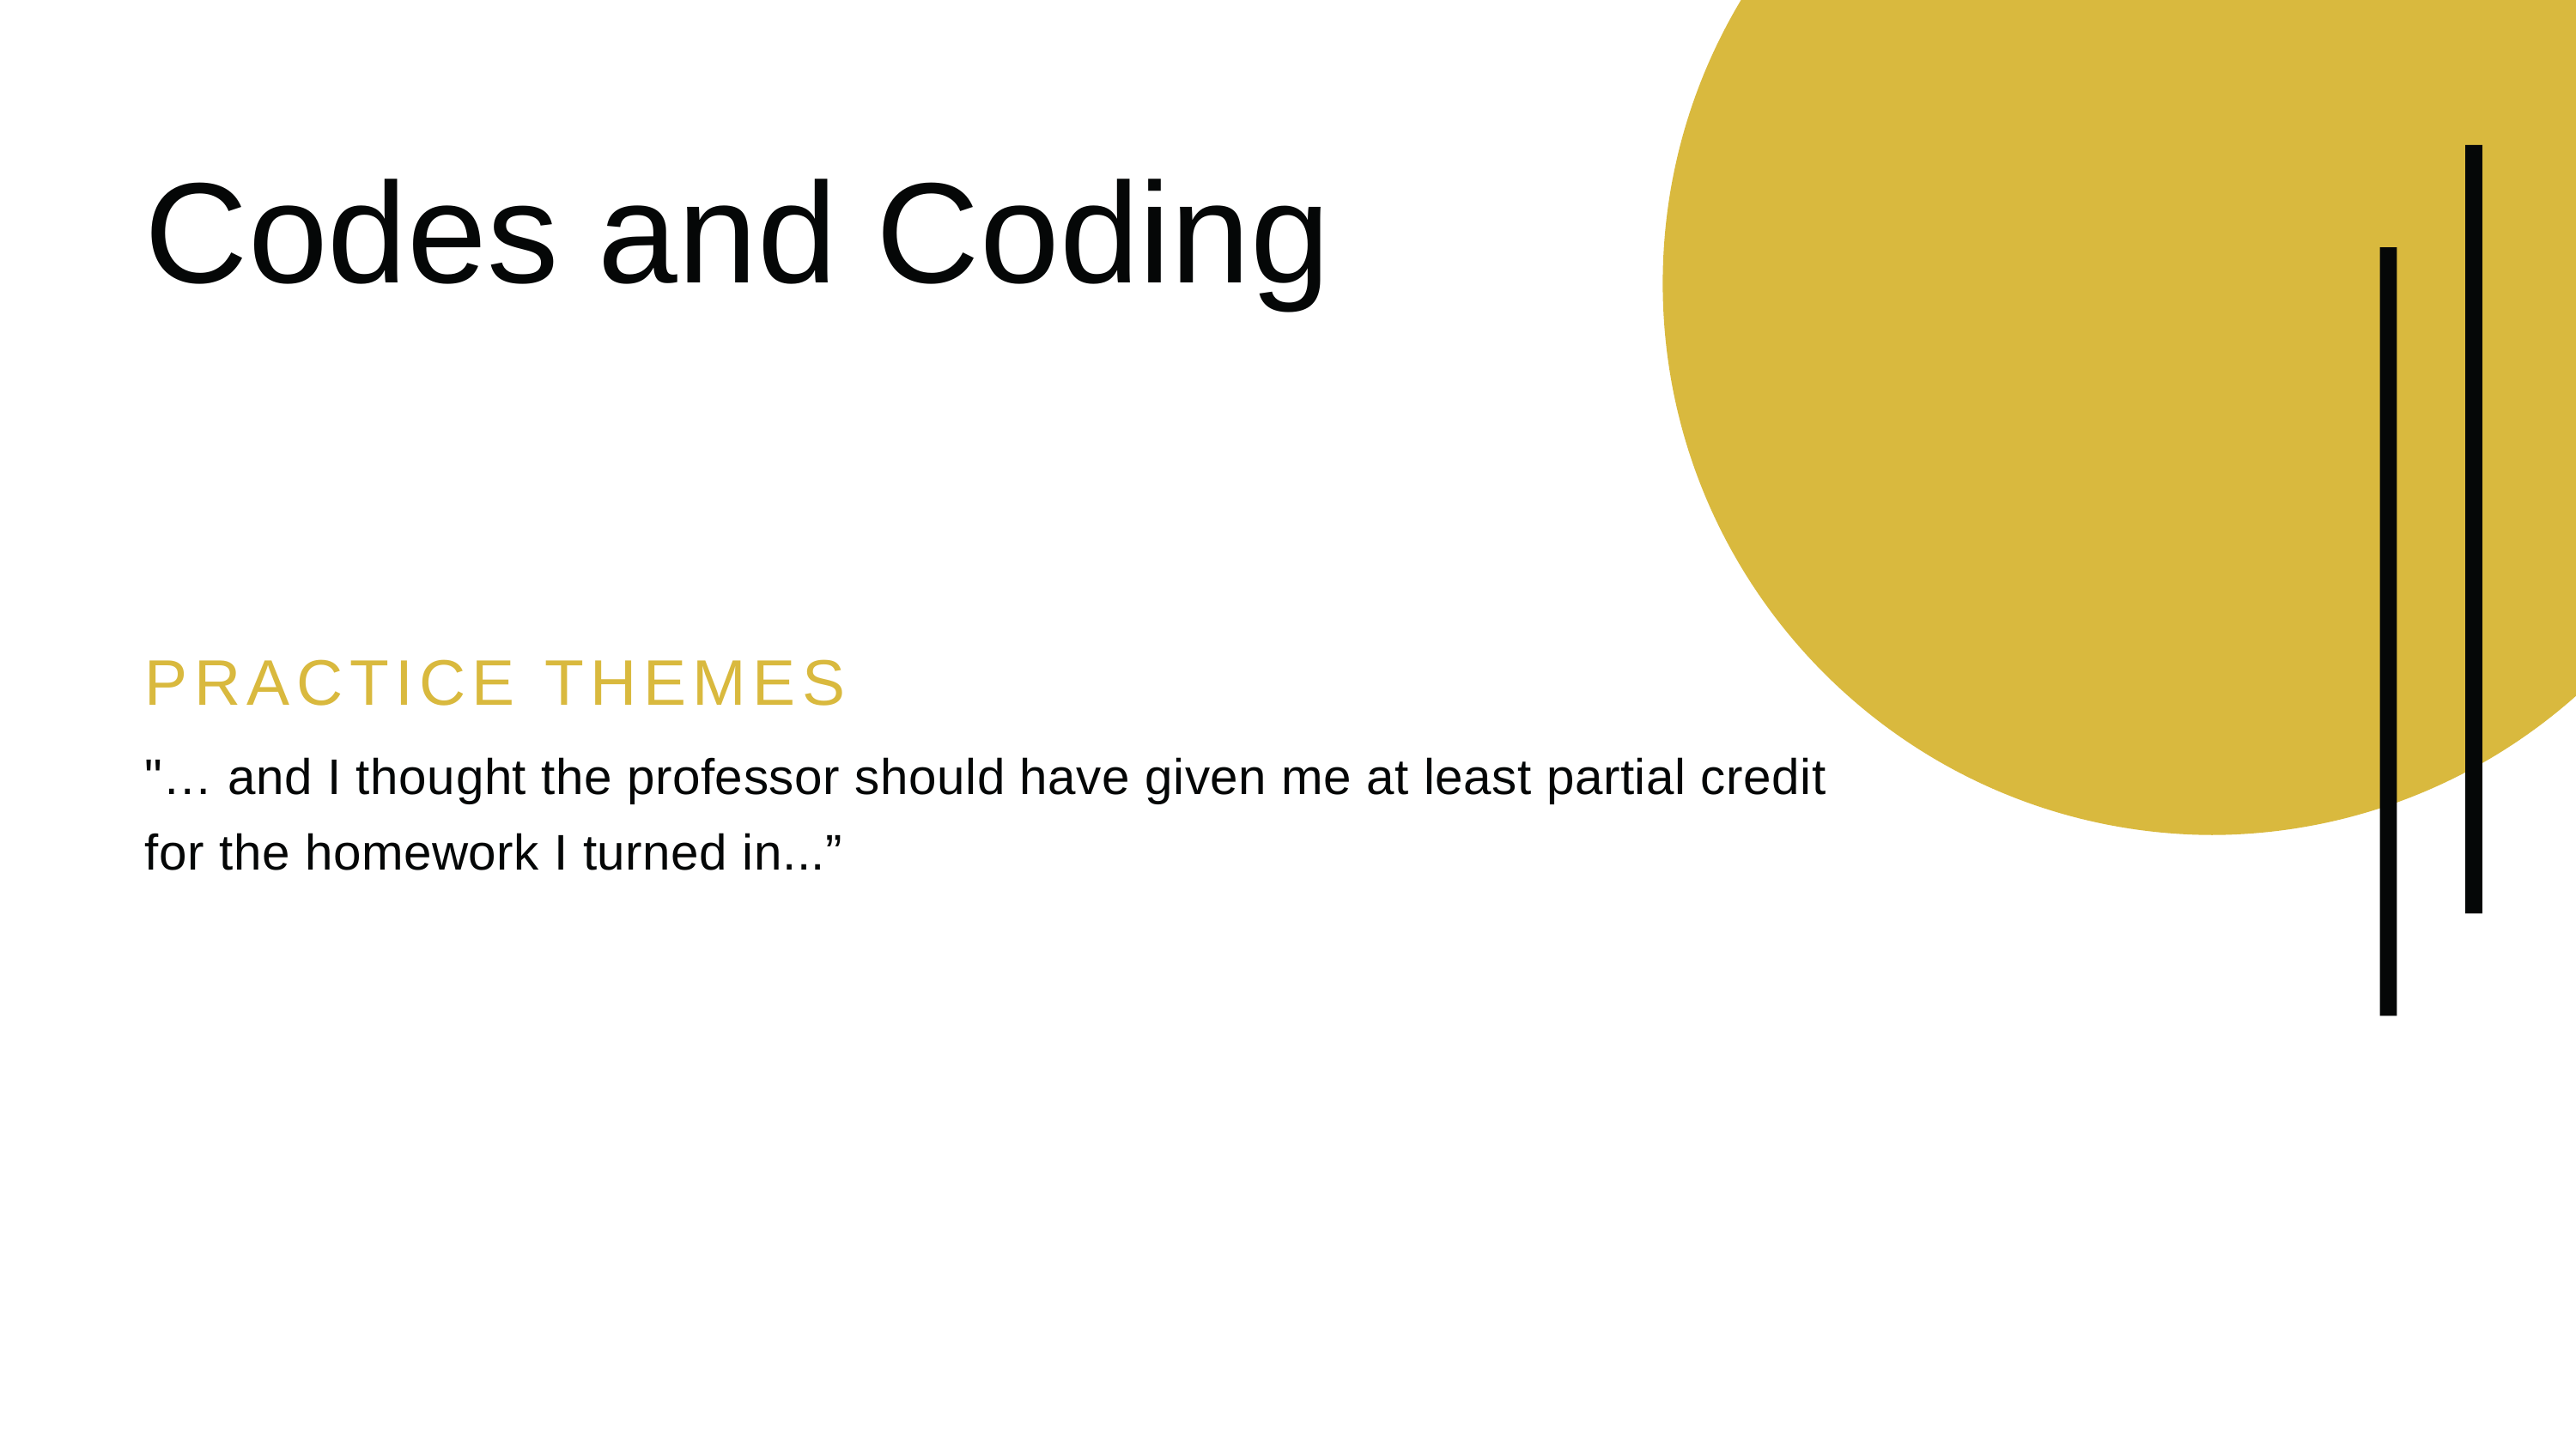

Codes and Coding
PRACTICE THEMES
"… and I thought the professor should have given me at least partial credit for the homework I turned in...”